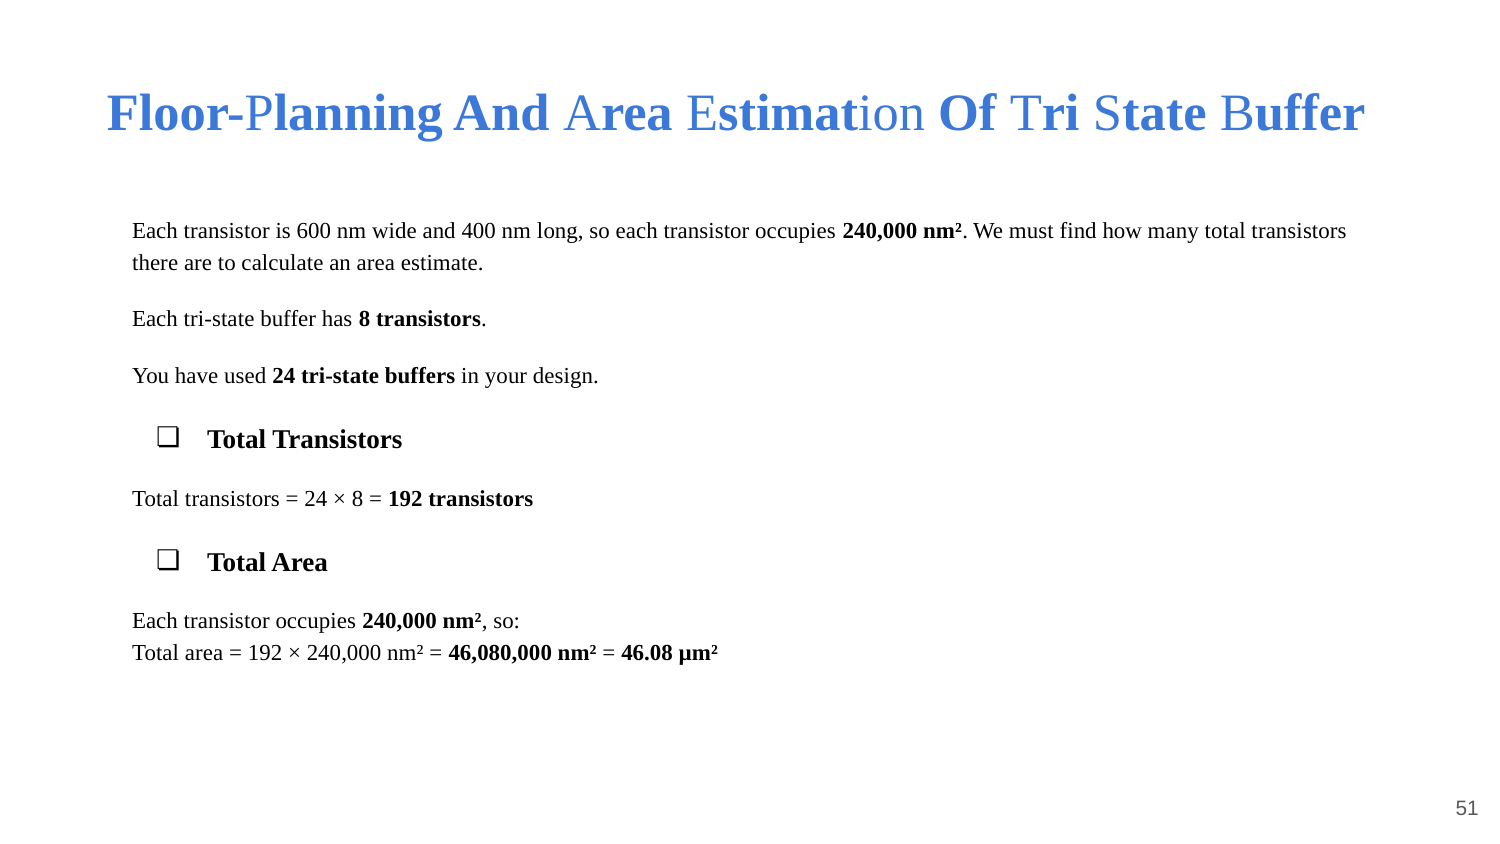

# Floor-Planning And Area Estimation Of Tri State Buffer
Each transistor is 600 nm wide and 400 nm long, so each transistor occupies 240,000 nm². We must find how many total transistors there are to calculate an area estimate.
Each tri-state buffer has 8 transistors.
You have used 24 tri-state buffers in your design.
Total Transistors
Total transistors = 24 × 8 = 192 transistors
Total Area
Each transistor occupies 240,000 nm², so:
Total area = 192 × 240,000 nm² = 46,080,000 nm² = 46.08 µm²

51